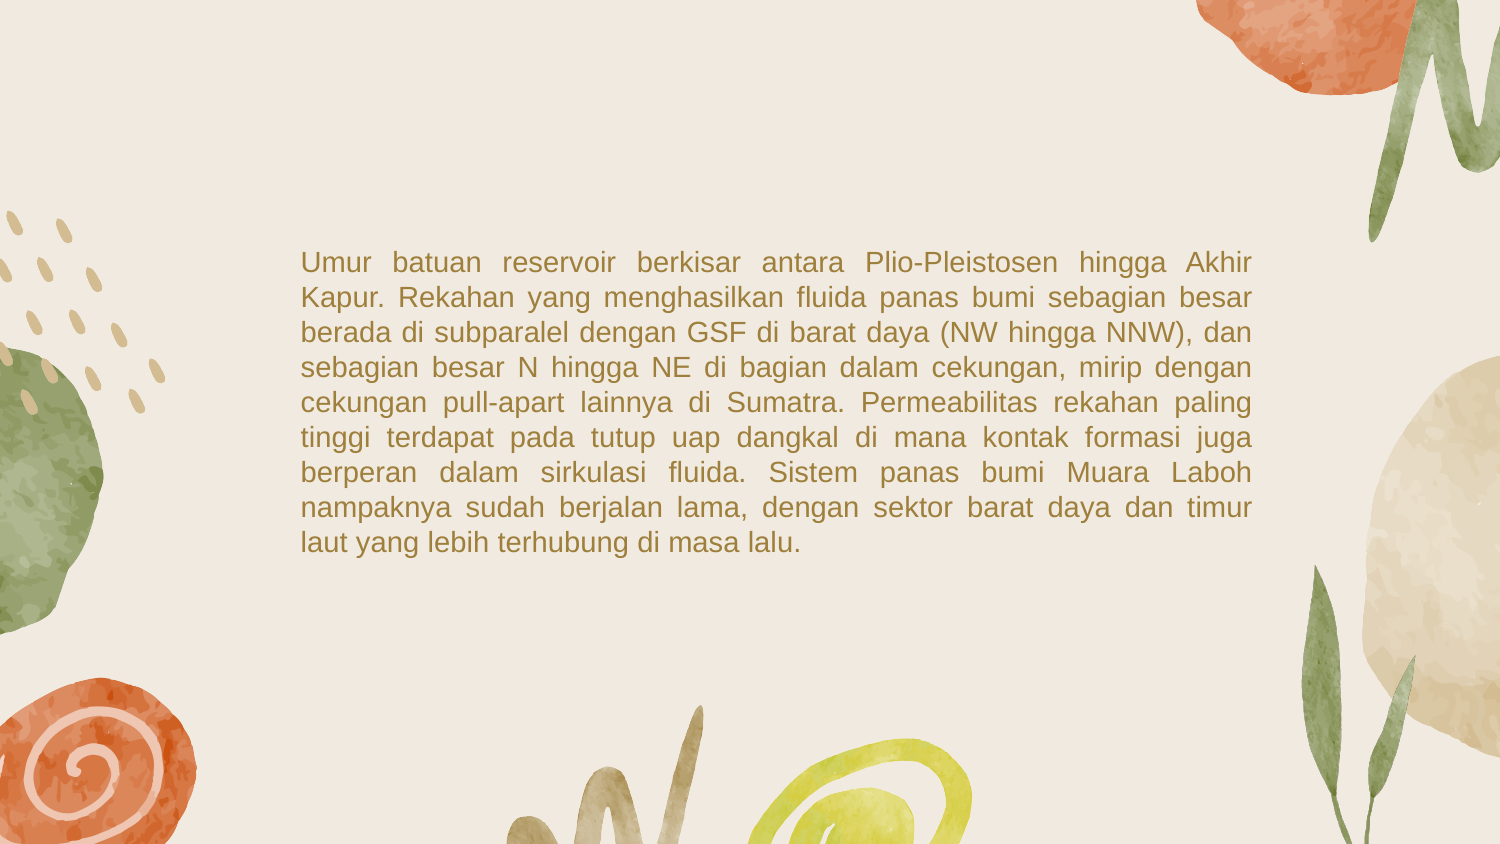

Umur batuan reservoir berkisar antara Plio-Pleistosen hingga Akhir Kapur. Rekahan yang menghasilkan fluida panas bumi sebagian besar berada di subparalel dengan GSF di barat daya (NW hingga NNW), dan sebagian besar N hingga NE di bagian dalam cekungan, mirip dengan cekungan pull-apart lainnya di Sumatra. Permeabilitas rekahan paling tinggi terdapat pada tutup uap dangkal di mana kontak formasi juga berperan dalam sirkulasi fluida. Sistem panas bumi Muara Laboh nampaknya sudah berjalan lama, dengan sektor barat daya dan timur laut yang lebih terhubung di masa lalu.